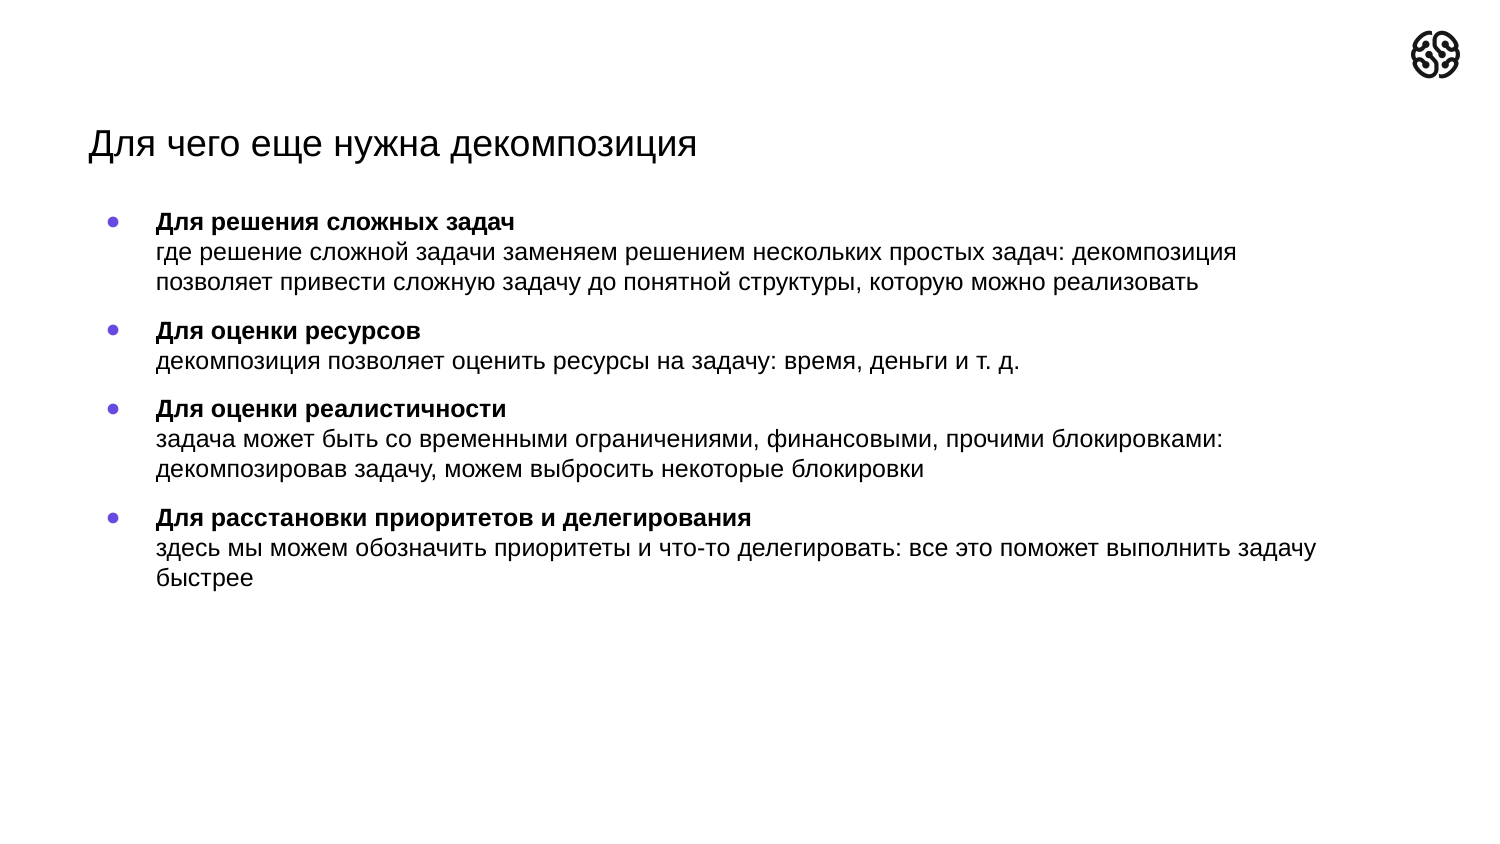

# Для чего еще нужна декомпозиция
Для решения сложных задач
где решение сложной задачи заменяем решением нескольких простых задач: декомпозиция позволяет привести сложную задачу до понятной структуры, которую можно реализовать
Для оценки ресурсов
декомпозиция позволяет оценить ресурсы на задачу: время, деньги и т. д.
Для оценки реалистичности
задача может быть со временными ограничениями, финансовыми, прочими блокировками: декомпозировав задачу, можем выбросить некоторые блокировки
Для расстановки приоритетов и делегирования
здесь мы можем обозначить приоритеты и что-то делегировать: все это поможет выполнить задачу быстрее